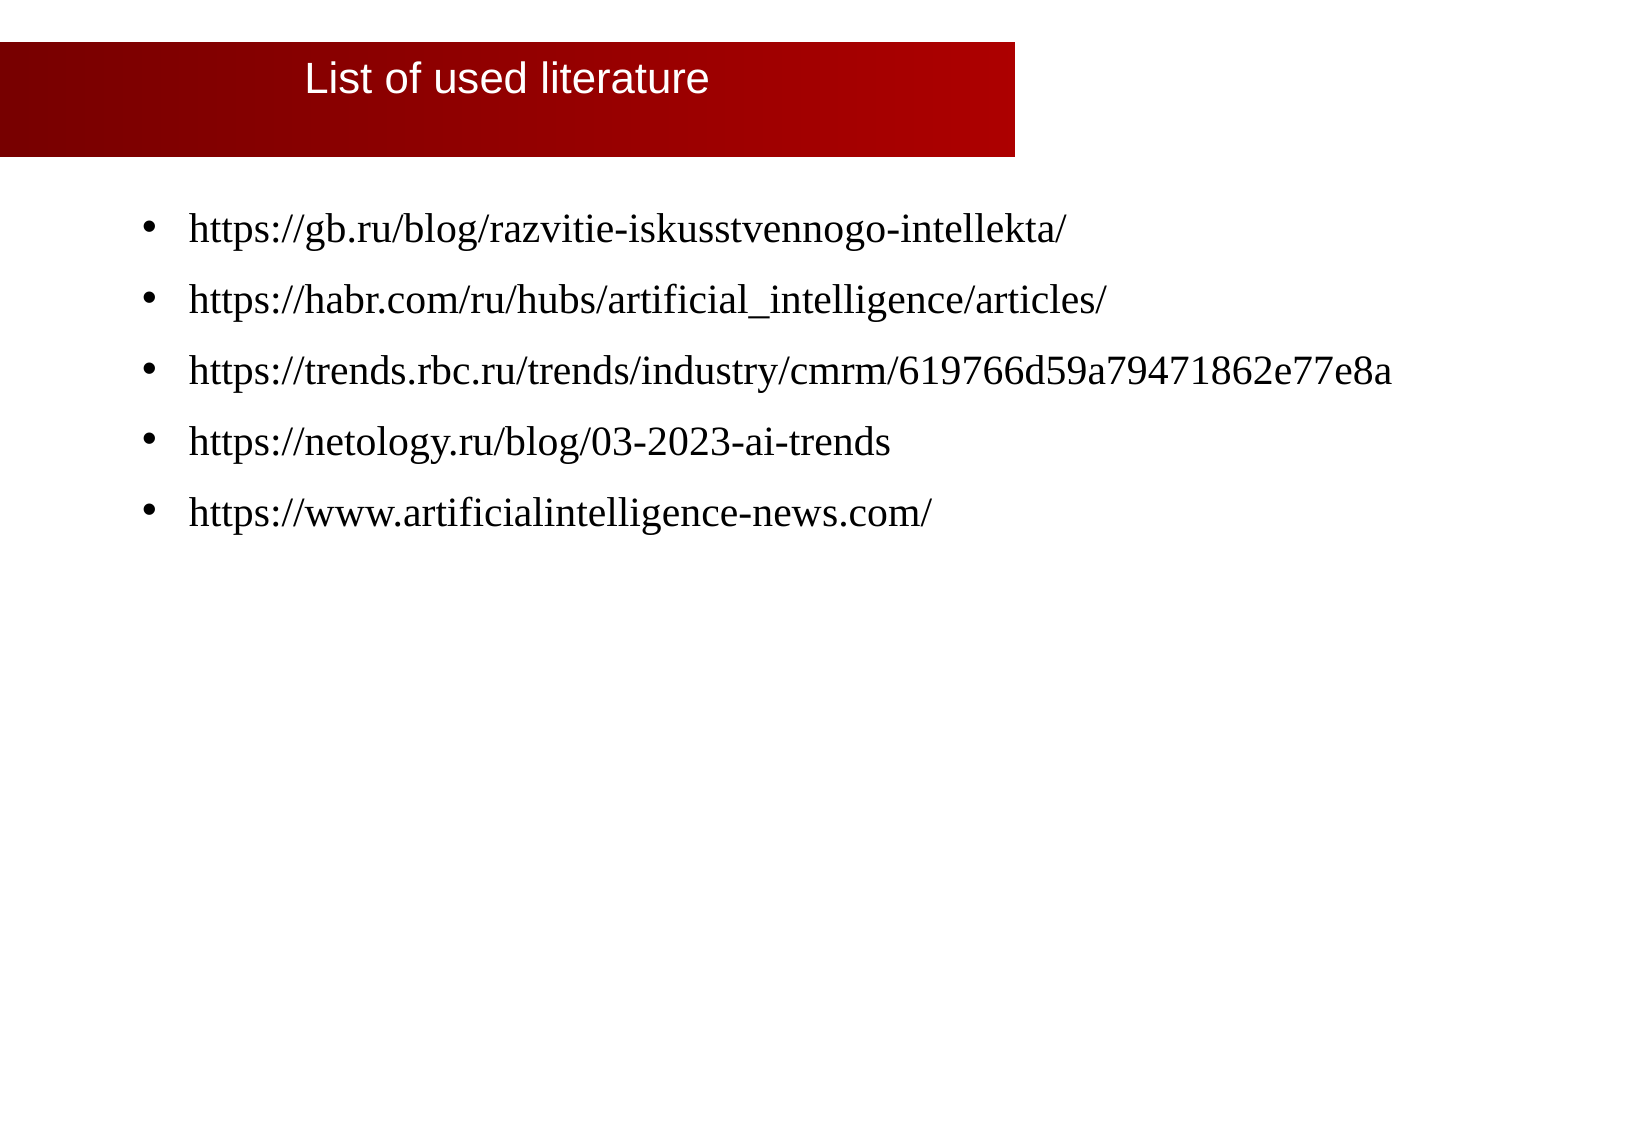

List of used literature
https://gb.ru/blog/razvitie-iskusstvennogo-intellekta/
https://habr.com/ru/hubs/artificial_intelligence/articles/
https://trends.rbc.ru/trends/industry/cmrm/619766d59a79471862e77e8a
https://netology.ru/blog/03-2023-ai-trends
https://www.artificialintelligence-news.com/